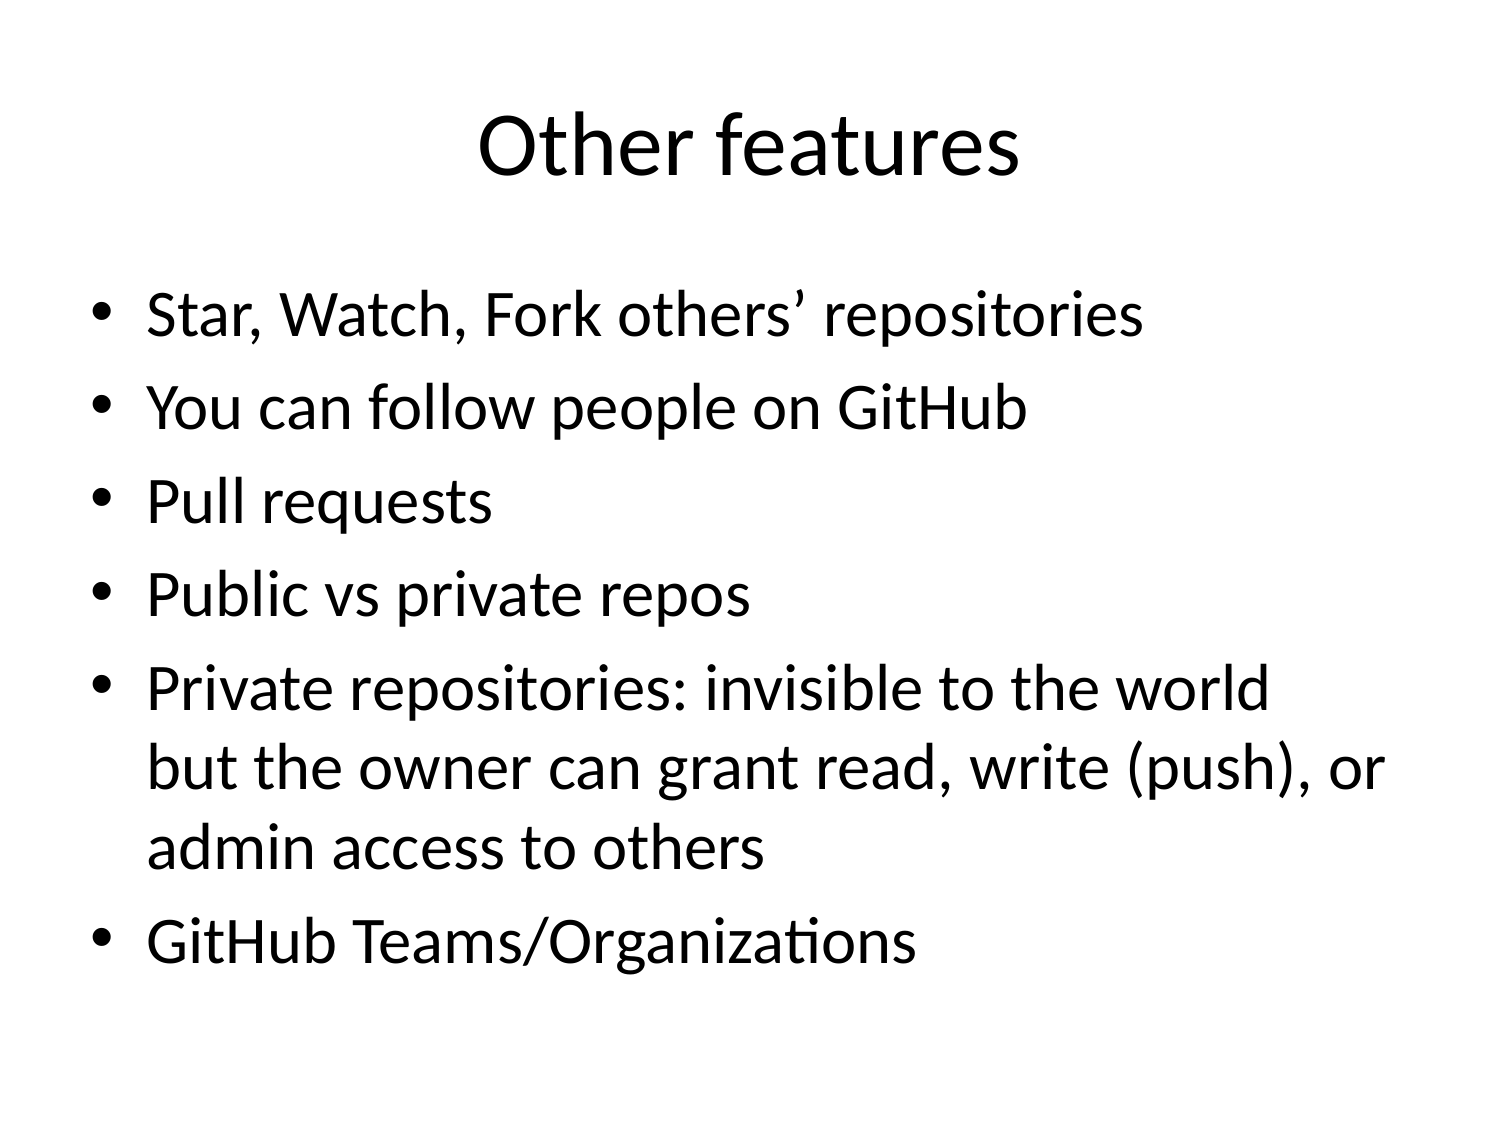

# Other features
Star, Watch, Fork others’ repositories
You can follow people on GitHub
Pull requests
Public vs private repos
Private repositories: invisible to the world
but the owner can grant read, write (push), or admin access to others
GitHub Teams/Organizations